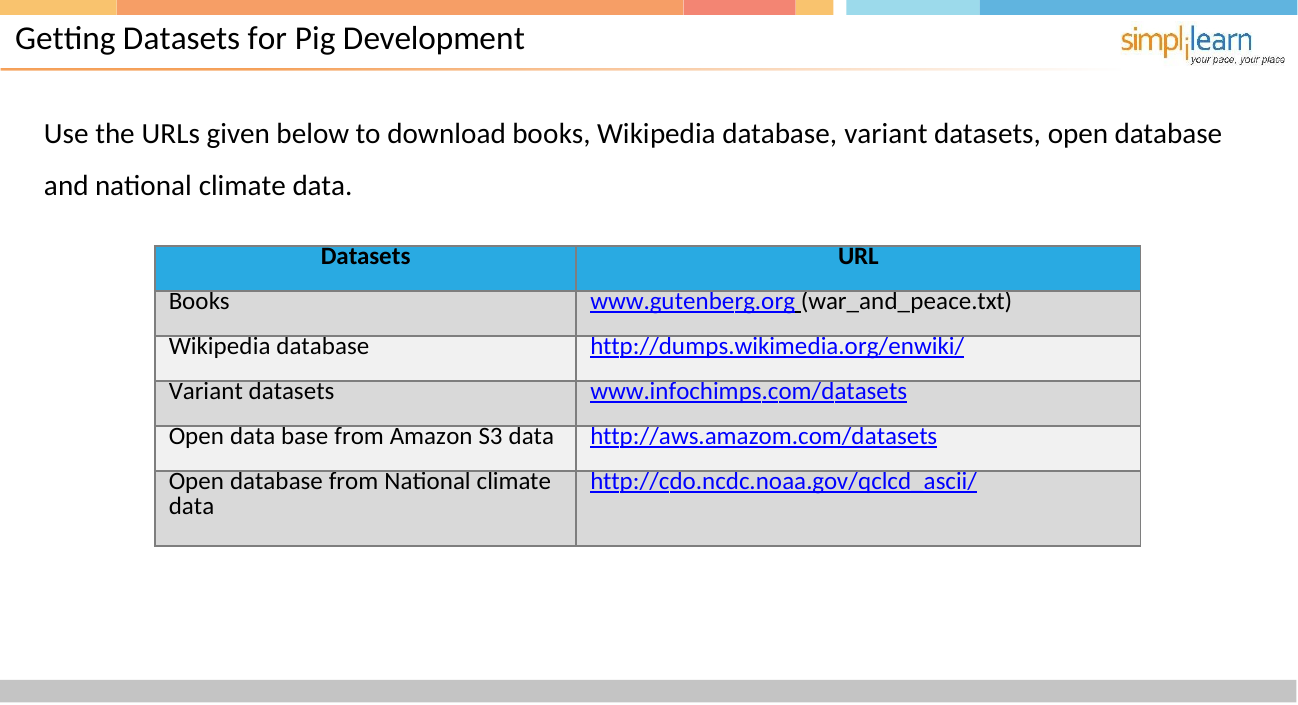

# Getting Datasets for Pig Development

Use the URLs given below to download books, Wikipedia database, variant datasets, open database and national climate data.
| Datasets | URL |
| --- | --- |
| Books | www.gutenberg.org (war\_and\_peace.txt) |
| Wikipedia database | http://dumps.wikimedia.org/enwiki/ |
| Variant datasets | www.infochimps.com/datasets |
| Open data base from Amazon S3 data | http://aws.amazom.com/datasets |
| Open database from National climate data | http://cdo.ncdc.noaa.gov/qclcd\_ascii/ |